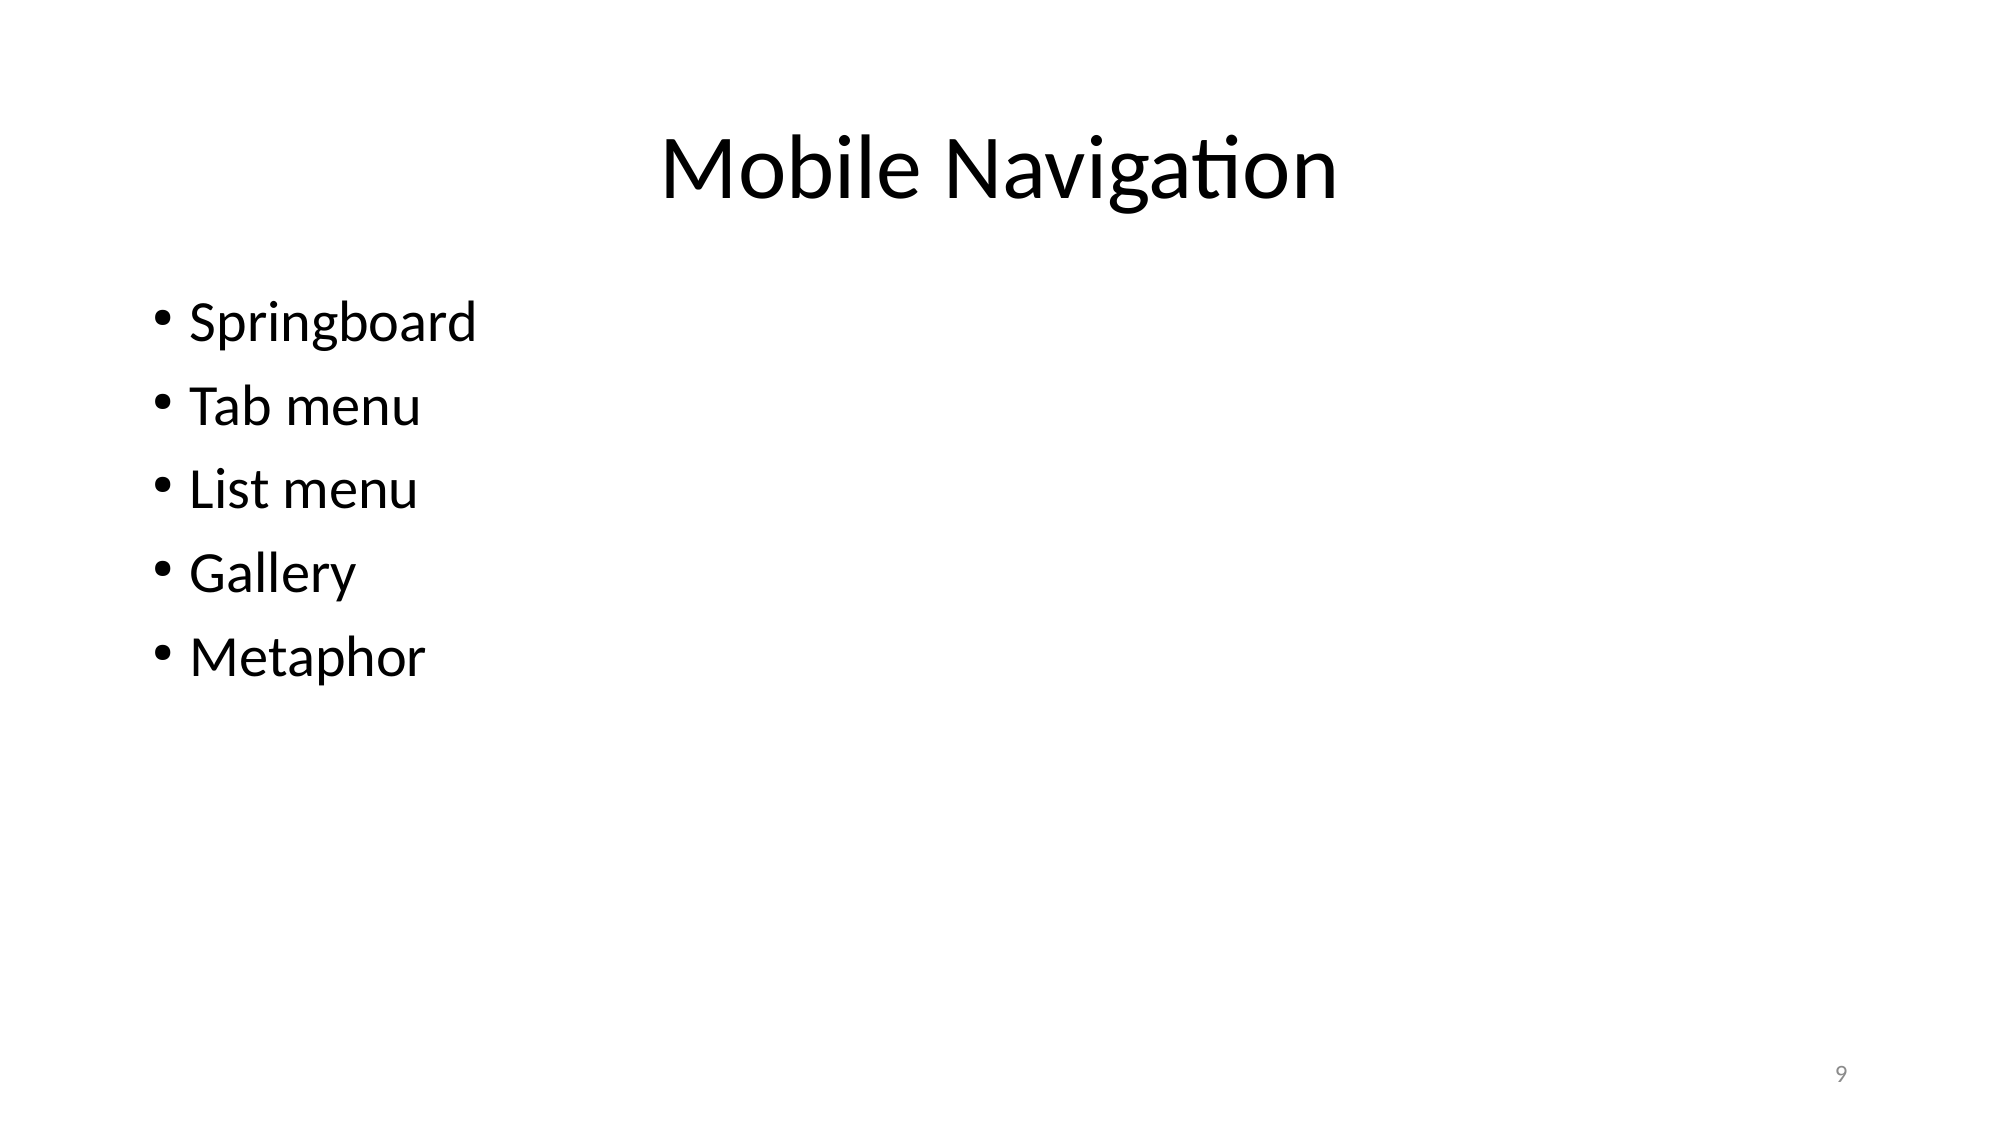

Mobile Navigation
Springboard
Tab menu
List menu
Gallery
Metaphor
9